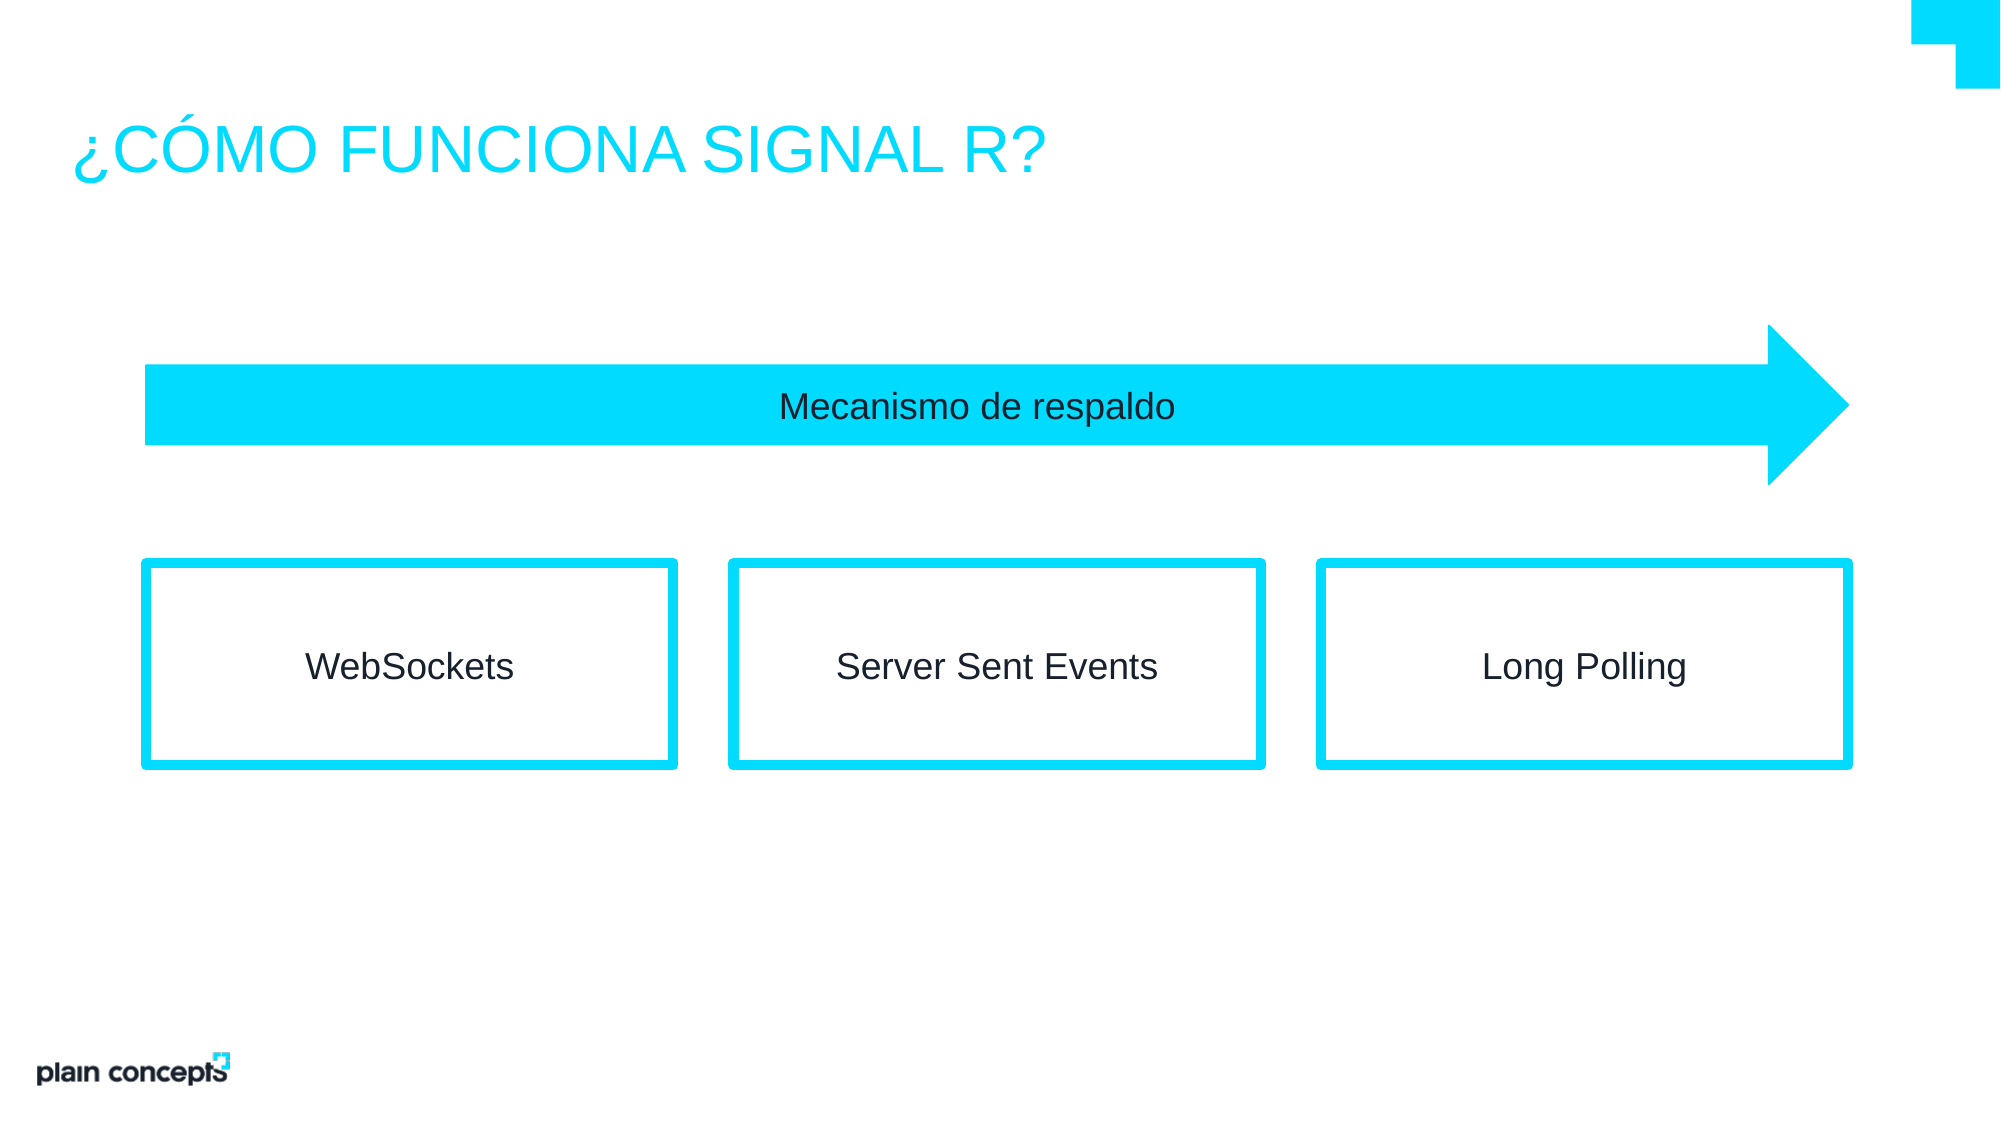

¿Cómo funciona SIgnal R?
Mecanismo de respaldo
Long Polling
Server Sent Events
WebSockets